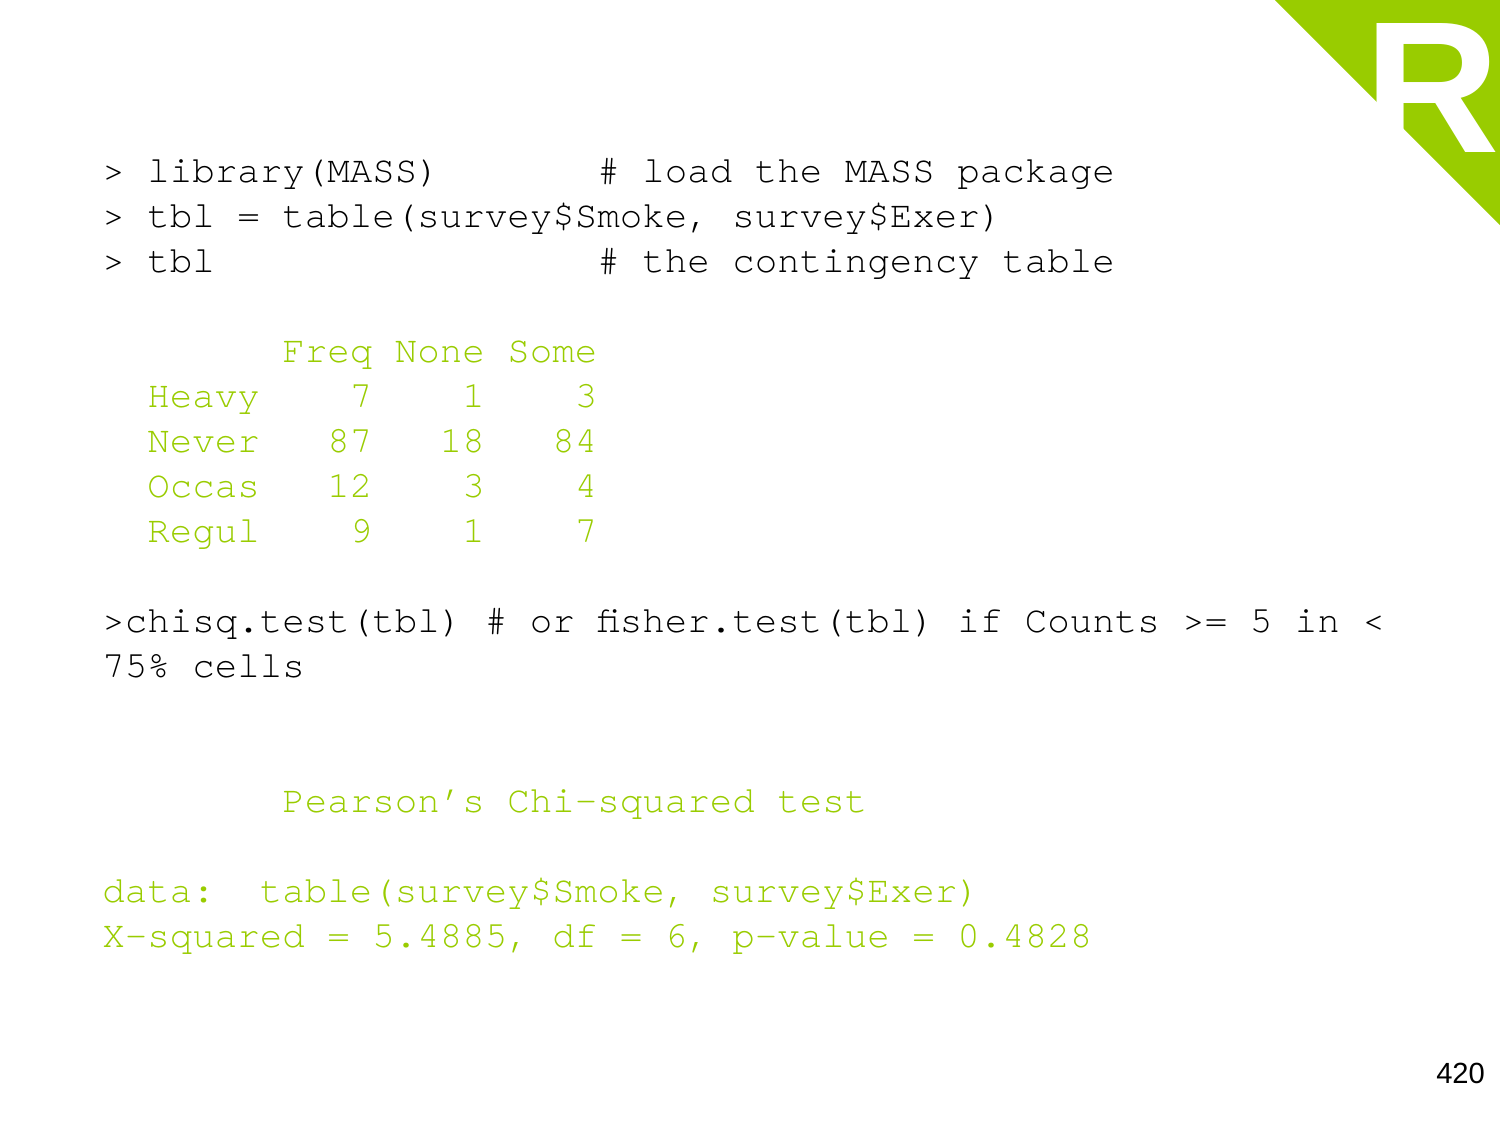

R

> library(MASS)       # load the MASS package 
> tbl = table(survey$Smoke, survey$Exer)
> tbl                 # the contingency table 
 
        Freq None Some 
  Heavy    7    1    3 
  Never   87   18   84 
  Occas   12    3    4 
  Regul    9    1    7

>chisq.test(tbl) # or fisher.test(tbl) if Counts >= 5 in < 75% cells
 
        Pearson’s Chi-squared test 
 
data:  table(survey$Smoke, survey$Exer) 
X-squared = 5.4885, df = 6, p-value = 0.4828

420